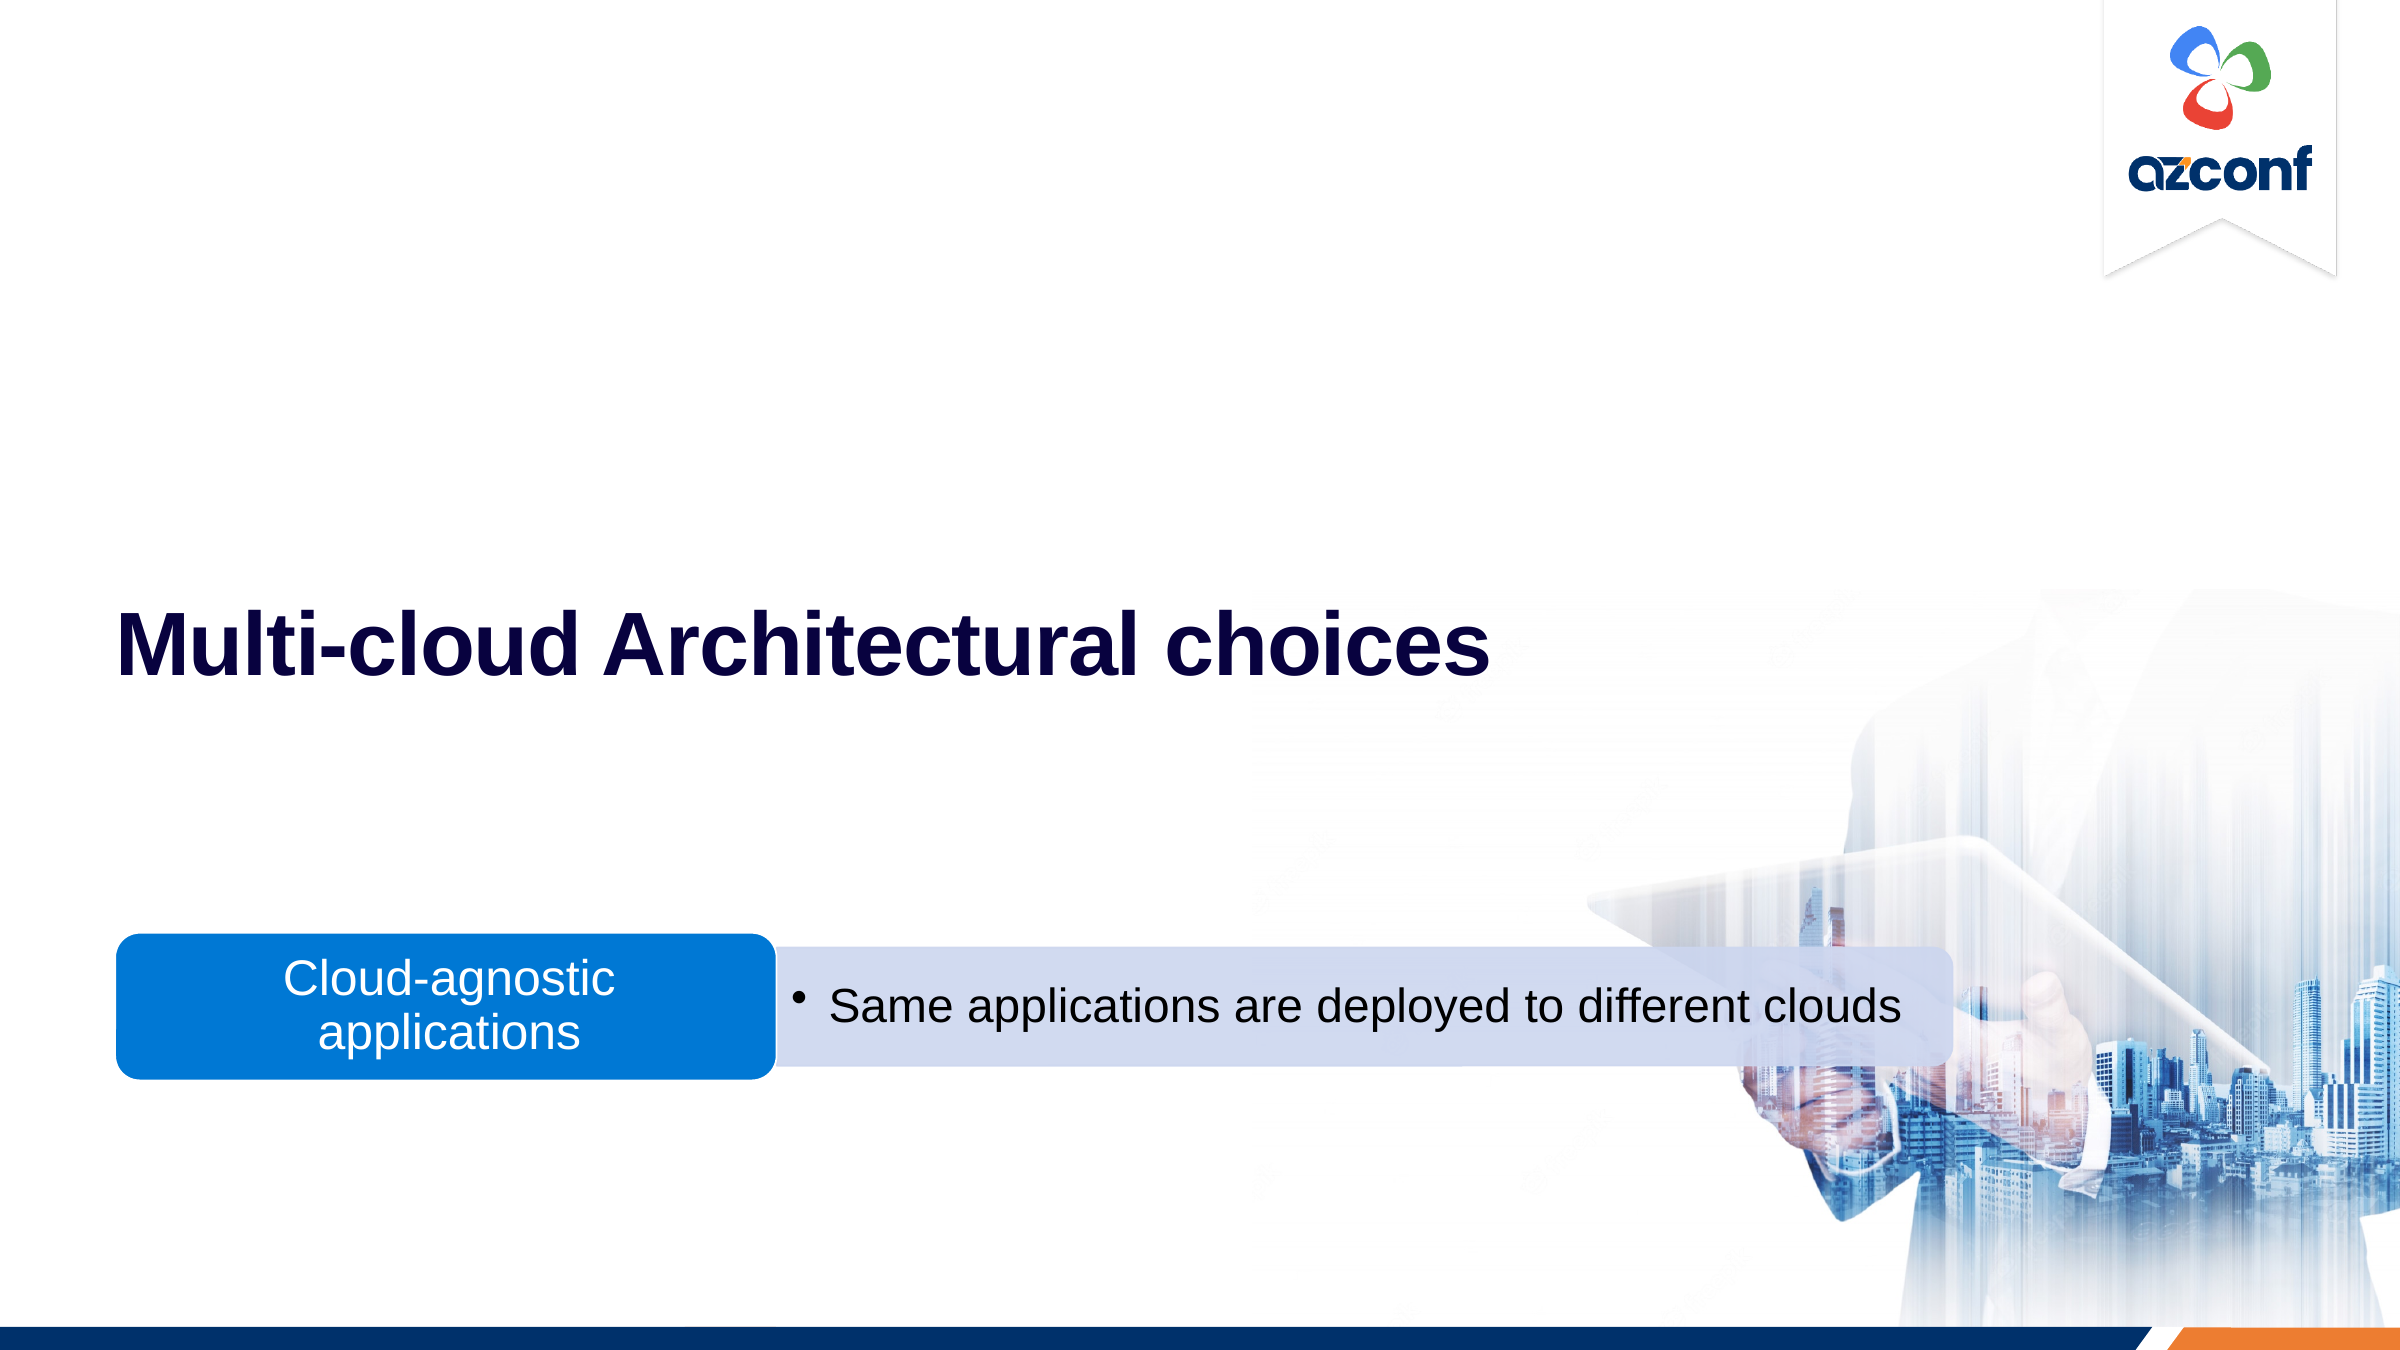

# Multi-cloud Architectural choices
Same applications are deployed to different clouds
Cloud-agnostic applications